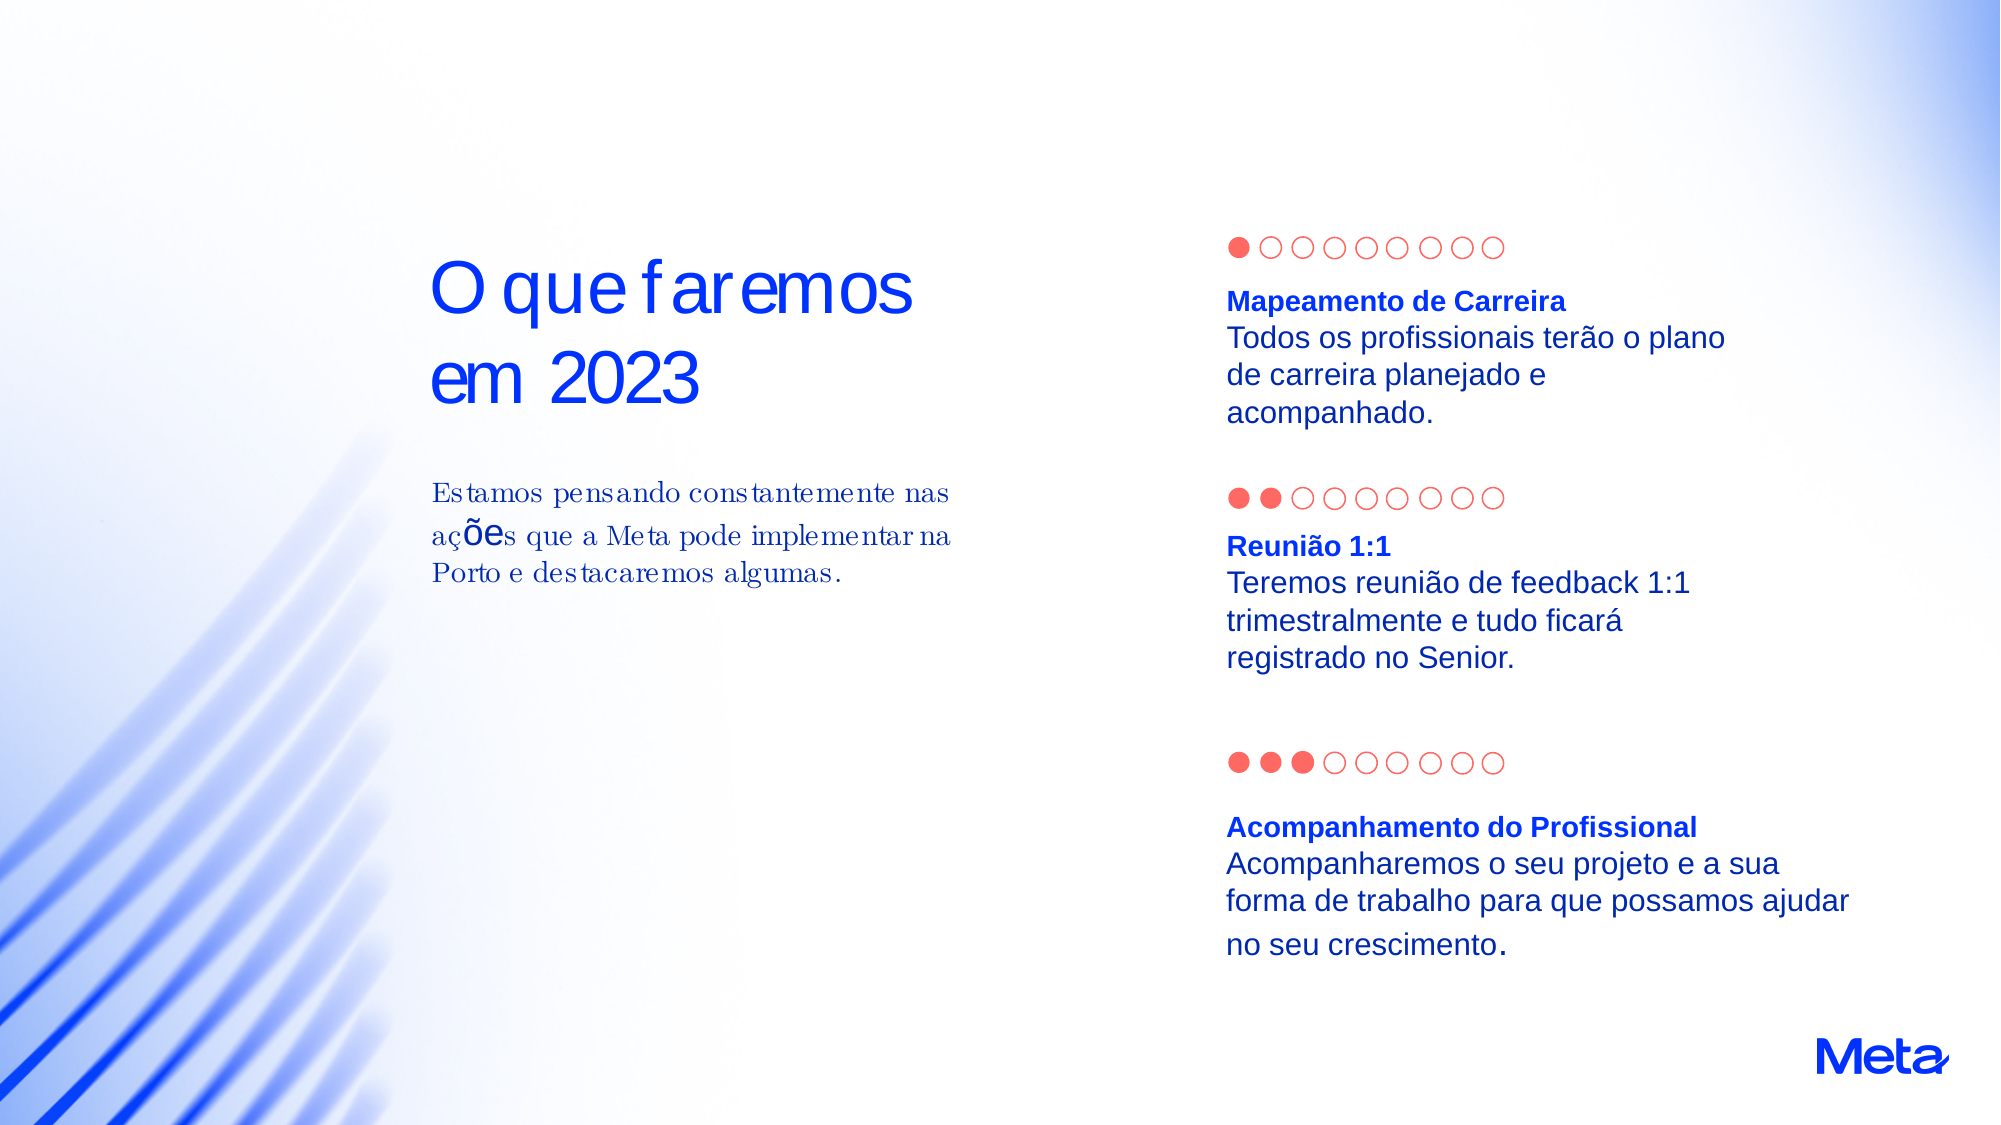

O que faremos em 2023

Mapeamento de Carreira
Todos os profissionais terão o plano de carreira planejado e acompanhado.
Estamos pensando constantemente nas ações que a Meta pode implementar na Porto e destacaremos algumas.

Reunião 1:1
Teremos reunião de feedback 1:1 trimestralmente e tudo ficará registrado no Senior.

Acompanhamento do Profissional
Acompanharemos o seu projeto e a sua forma de trabalho para que possamos ajudar no seu crescimento.